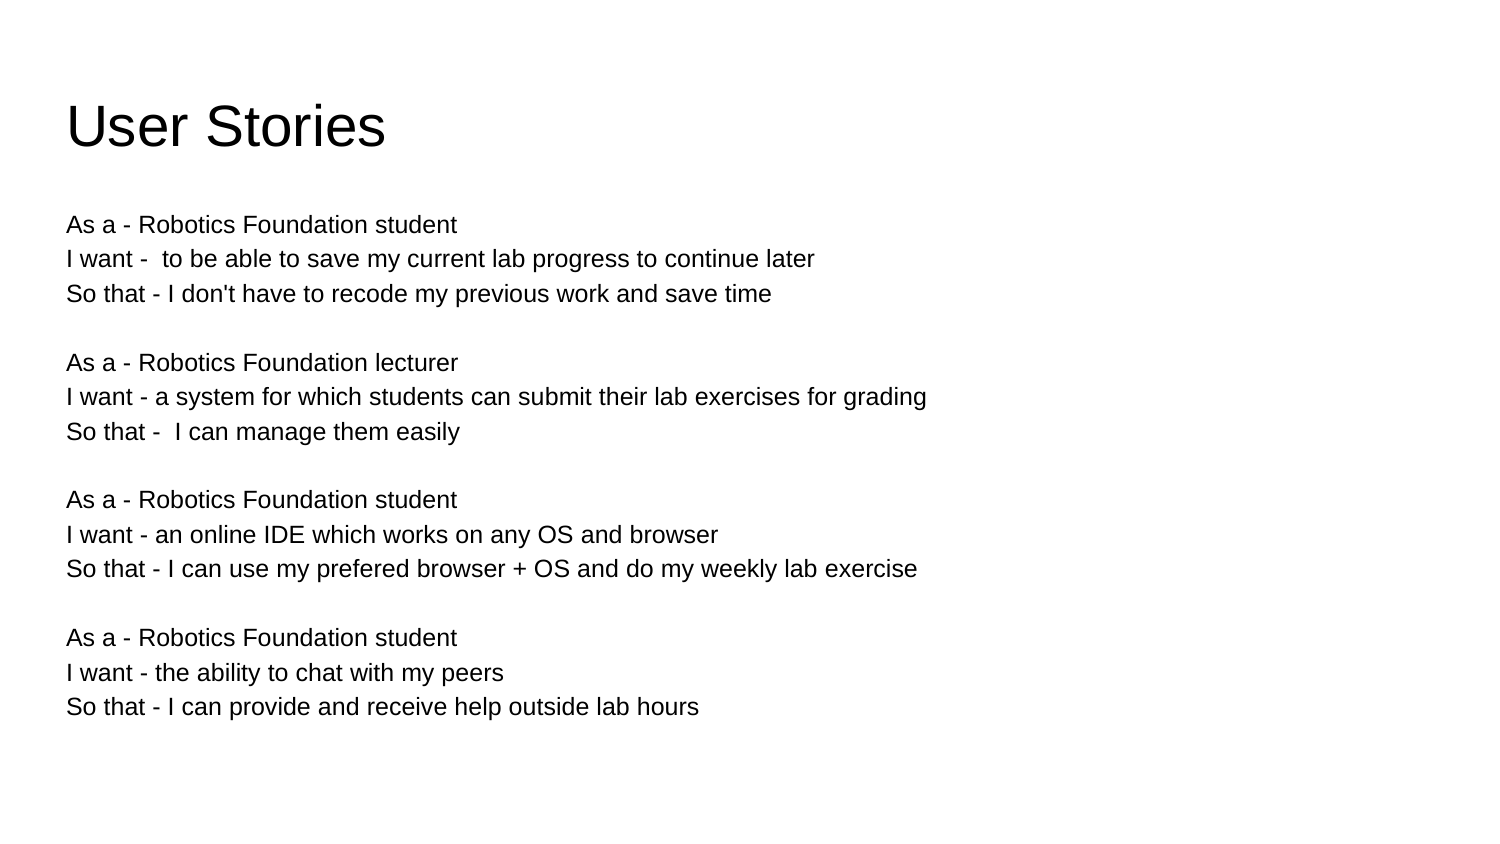

# User Stories
As a - Robotics Foundation student
I want -  to be able to save my current lab progress to continue later
So that - I don't have to recode my previous work and save time

As a - Robotics Foundation lecturer
I want - a system for which students can submit their lab exercises for grading
So that -  I can manage them easily

As a - Robotics Foundation student
I want - an online IDE which works on any OS and browser
So that - I can use my prefered browser + OS and do my weekly lab exercise

As a - Robotics Foundation student
I want - the ability to chat with my peers
So that - I can provide and receive help outside lab hours